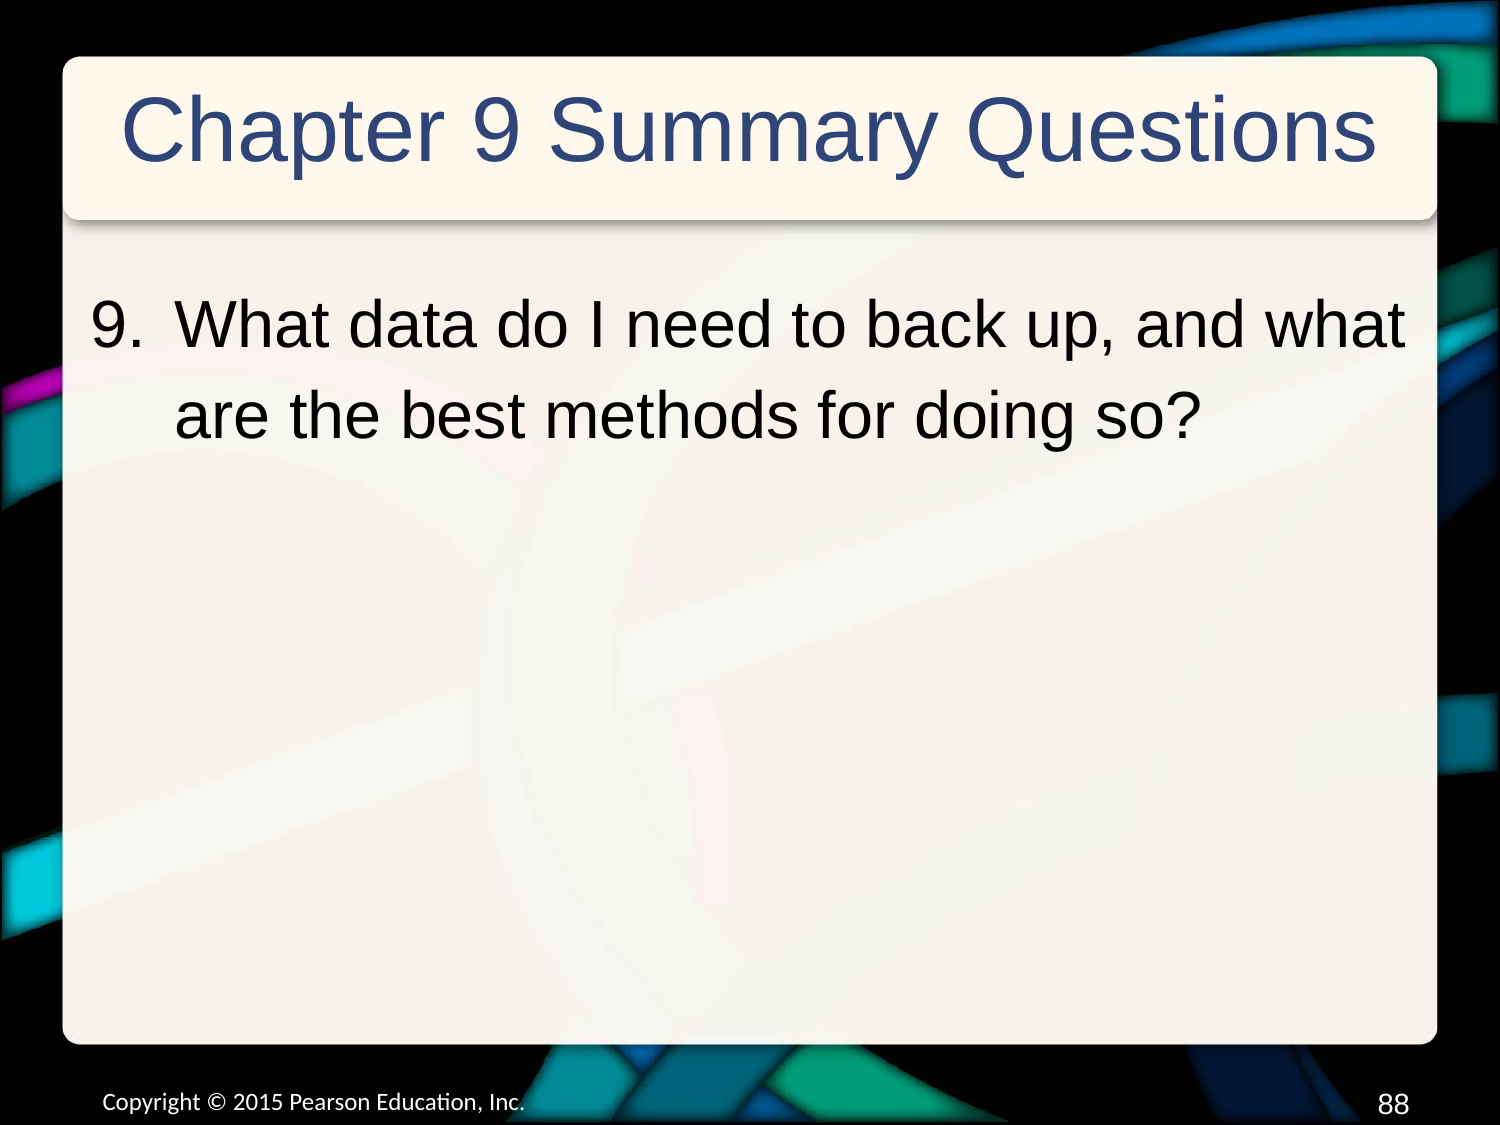

# Chapter 9 Summary Questions
What data do I need to back up, and what are the best methods for doing so?
Copyright © 2015 Pearson Education, Inc.
88